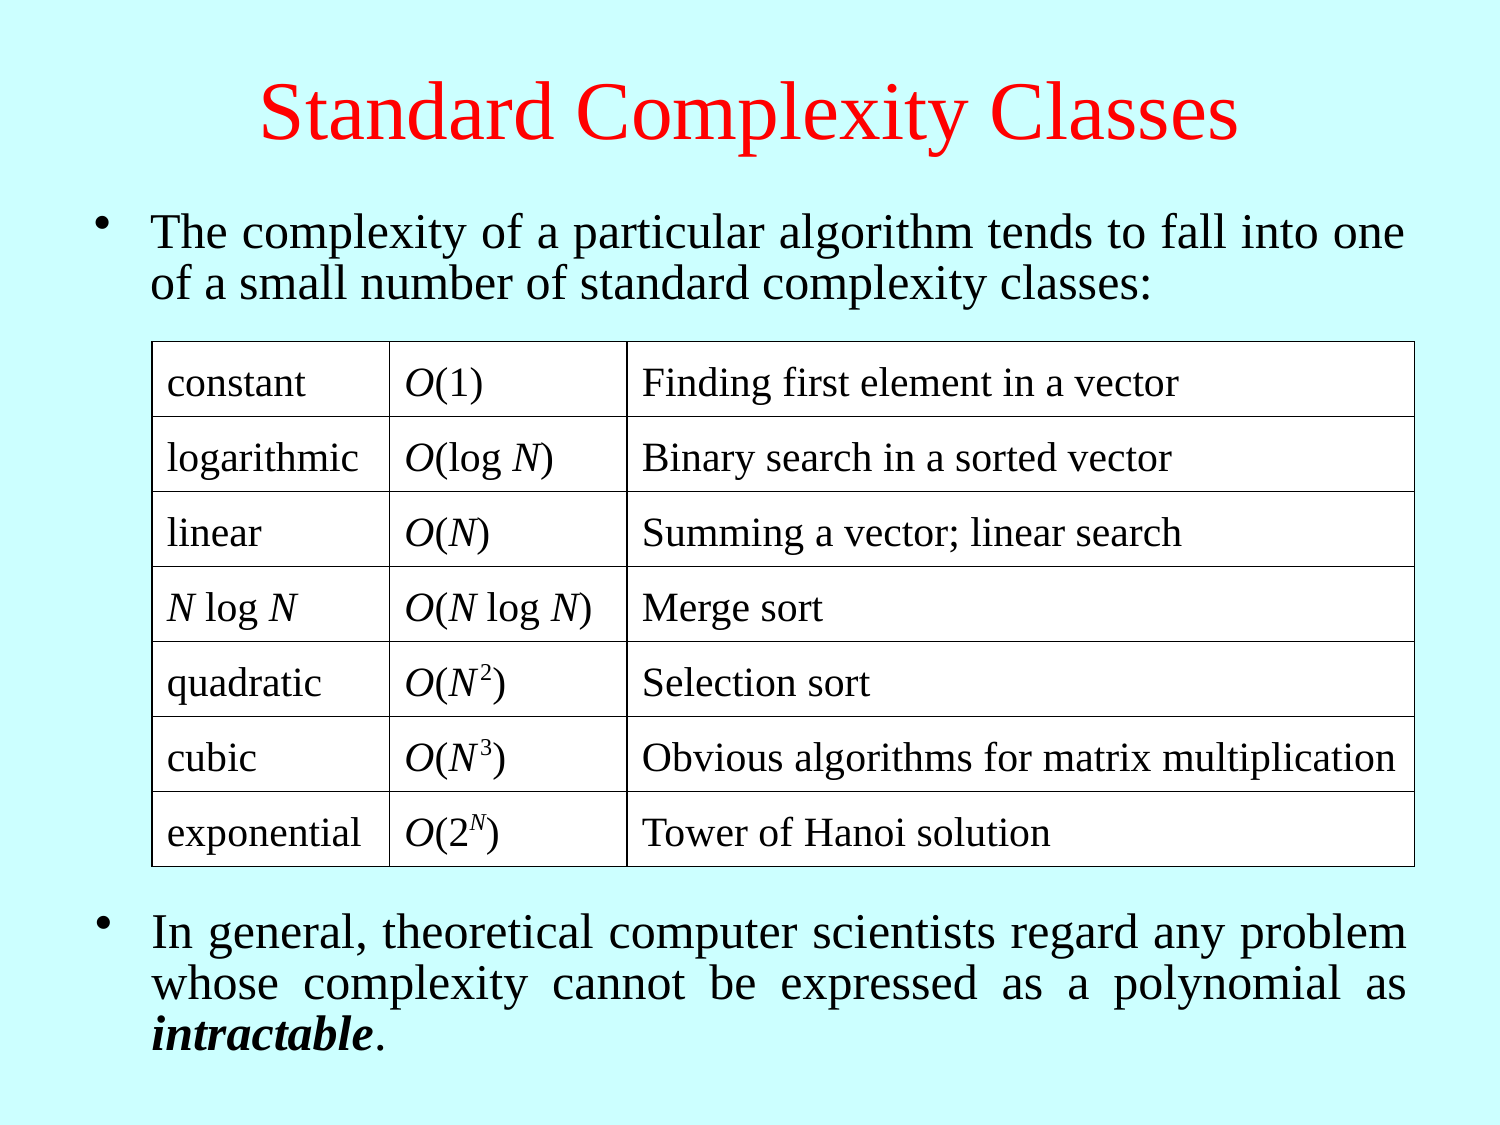

# Standard Complexity Classes
The complexity of a particular algorithm tends to fall into one of a small number of standard complexity classes:

constant

O(1)

Finding first element in a vector

logarithmic

O(log N)

Binary search in a sorted vector

linear

O(N)

Summing a vector; linear search

N log N

O(N log N)

Merge sort

quadratic

O(N 2)

Selection sort

cubic

O(N 3)

Obvious algorithms for matrix multiplication

exponential

O(2N)

Tower of Hanoi solution
In general, theoretical computer scientists regard any problem whose complexity cannot be expressed as a polynomial as intractable.